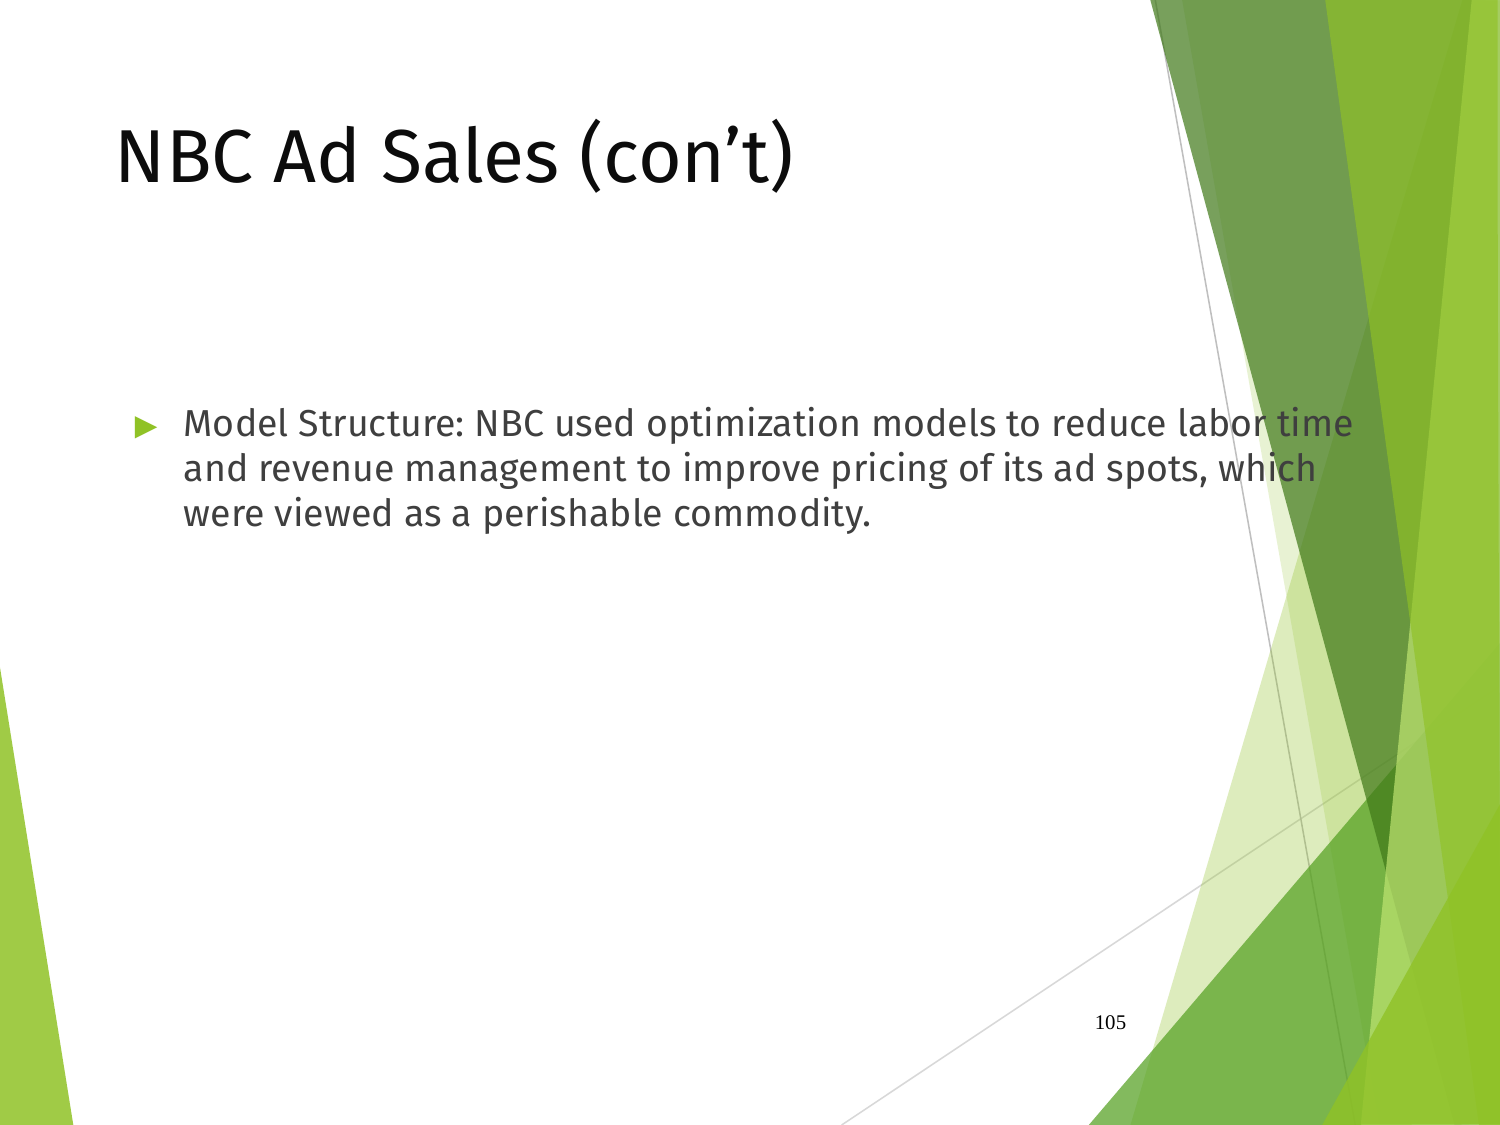

# NBC Ad Sales (con’t)
Model Structure: NBC used optimization models to reduce labor time and revenue management to improve pricing of its ad spots, which were viewed as a perishable commodity.
105